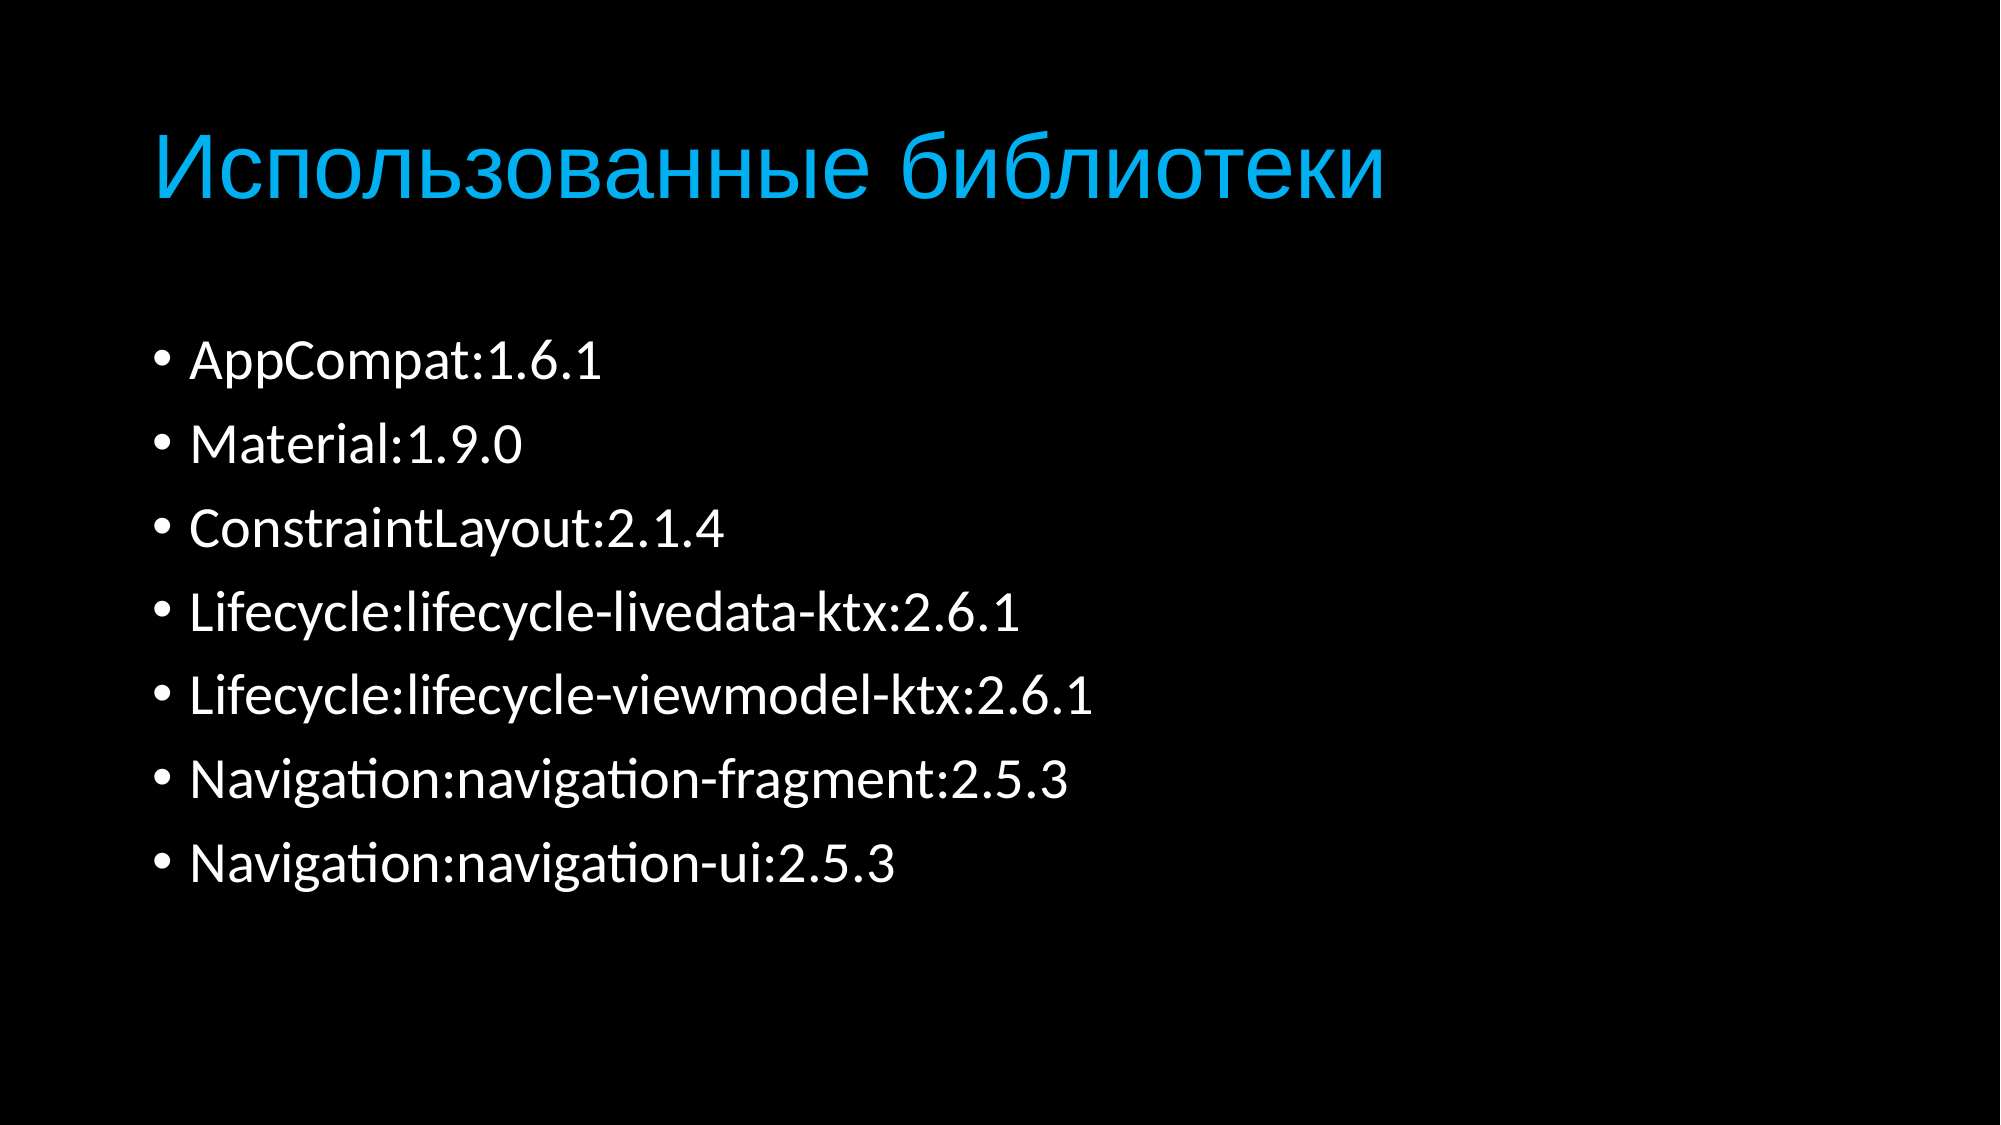

# Использованные библиотеки
AppCompat:1.6.1
Material:1.9.0
ConstraintLayout:2.1.4
Lifecycle:lifecycle-livedata-ktx:2.6.1
Lifecycle:lifecycle-viewmodel-ktx:2.6.1
Navigation:navigation-fragment:2.5.3
Navigation:navigation-ui:2.5.3